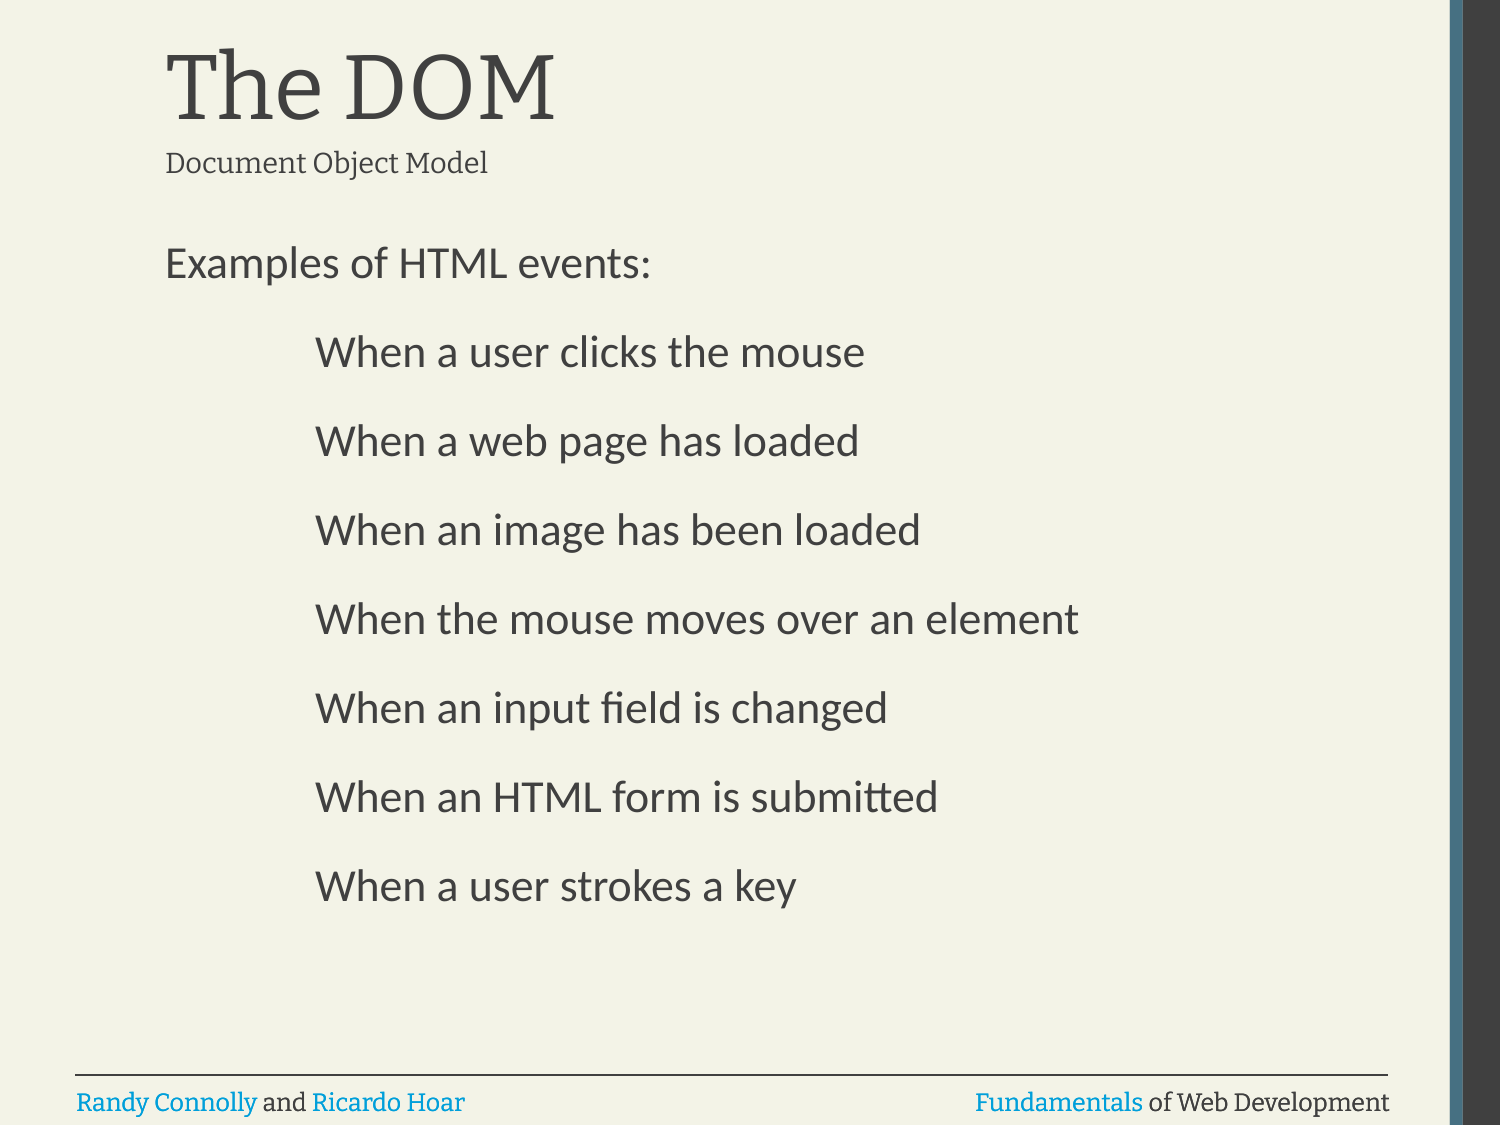

# The DOM
Document Object Model
Examples of HTML events:
When a user clicks the mouse
When a web page has loaded
When an image has been loaded
When the mouse moves over an element
When an input field is changed
When an HTML form is submitted
When a user strokes a key